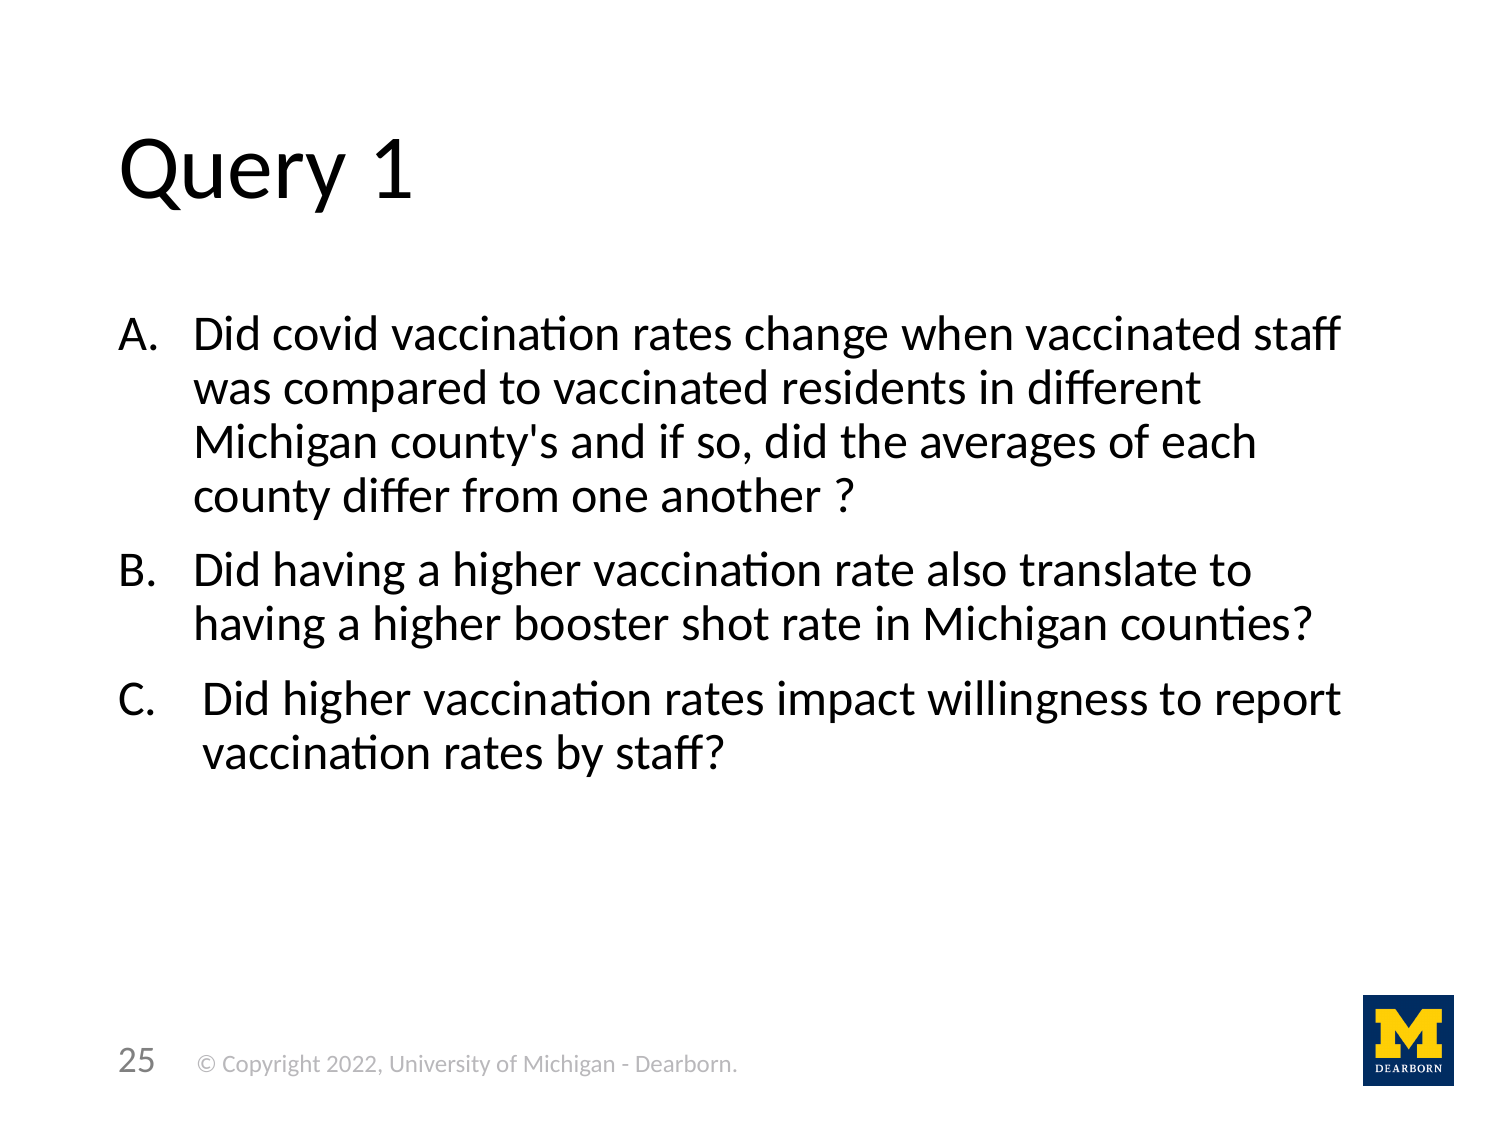

# Query 1
Did covid vaccination rates change when vaccinated staff was compared to vaccinated residents in different  Michigan county's and if so, did the averages of each county differ from one another ?
Did having a higher vaccination rate also translate to having a higher booster shot rate in Michigan counties?
Did higher vaccination rates impact willingness to report vaccination rates by staff?